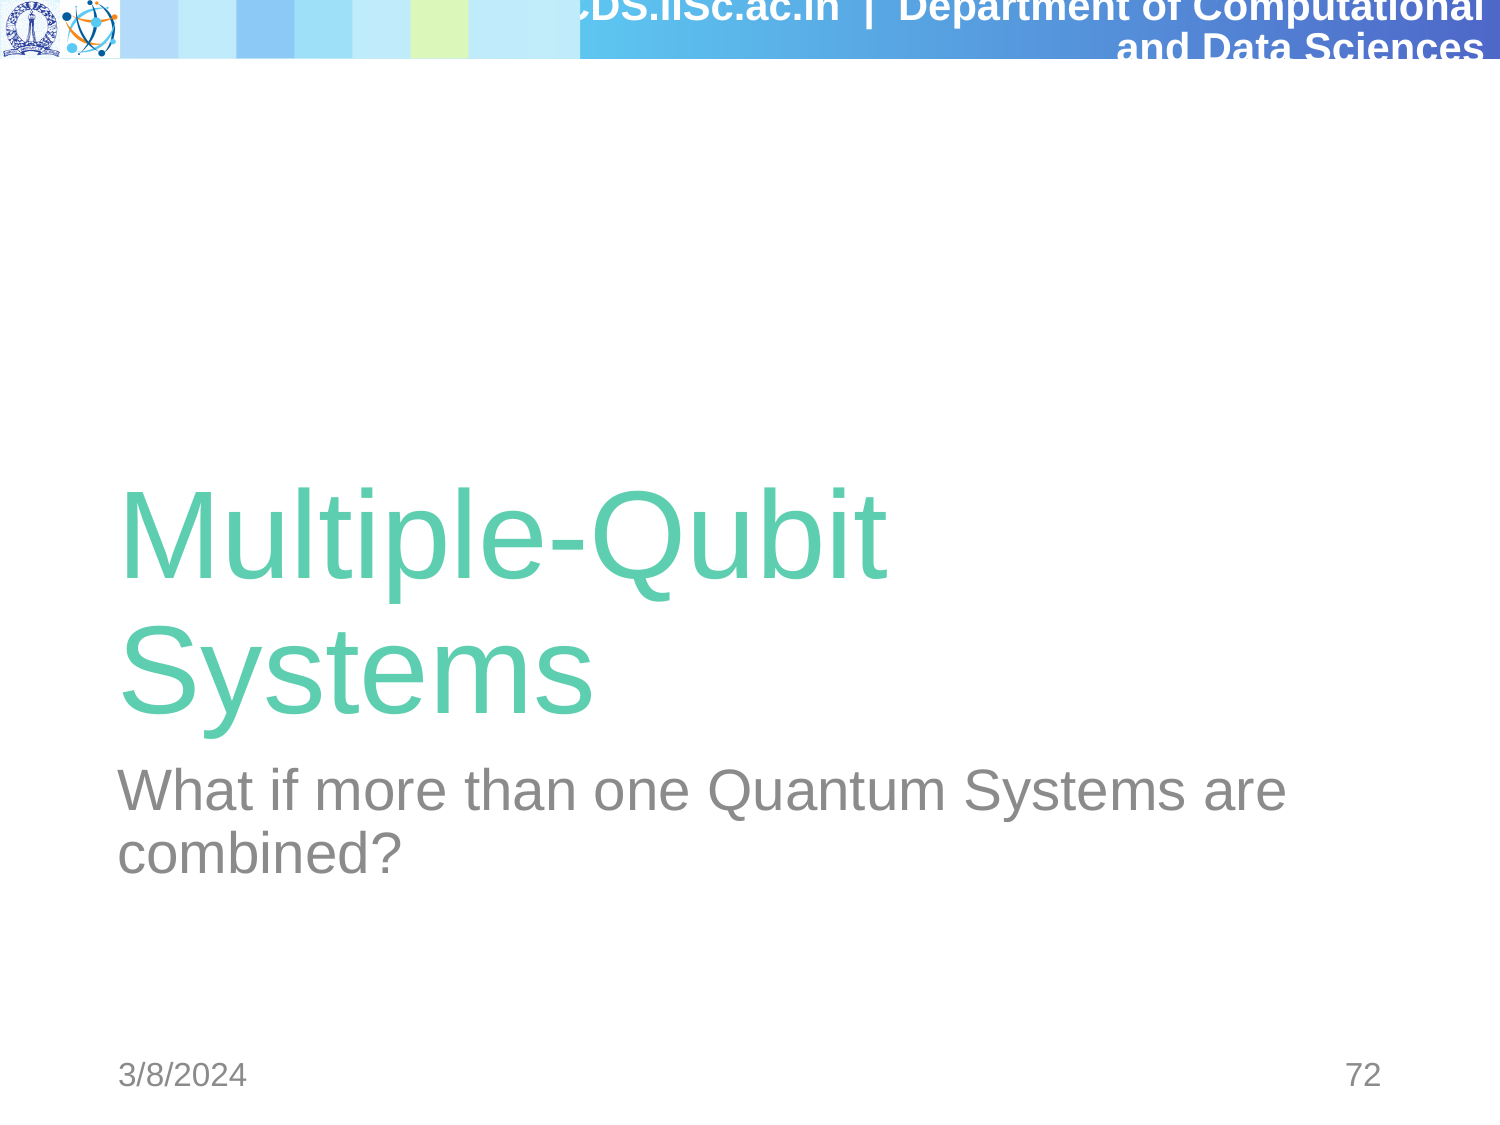

# Multiple-Qubit Systems
What if more than one Quantum Systems are combined?
3/8/2024
72